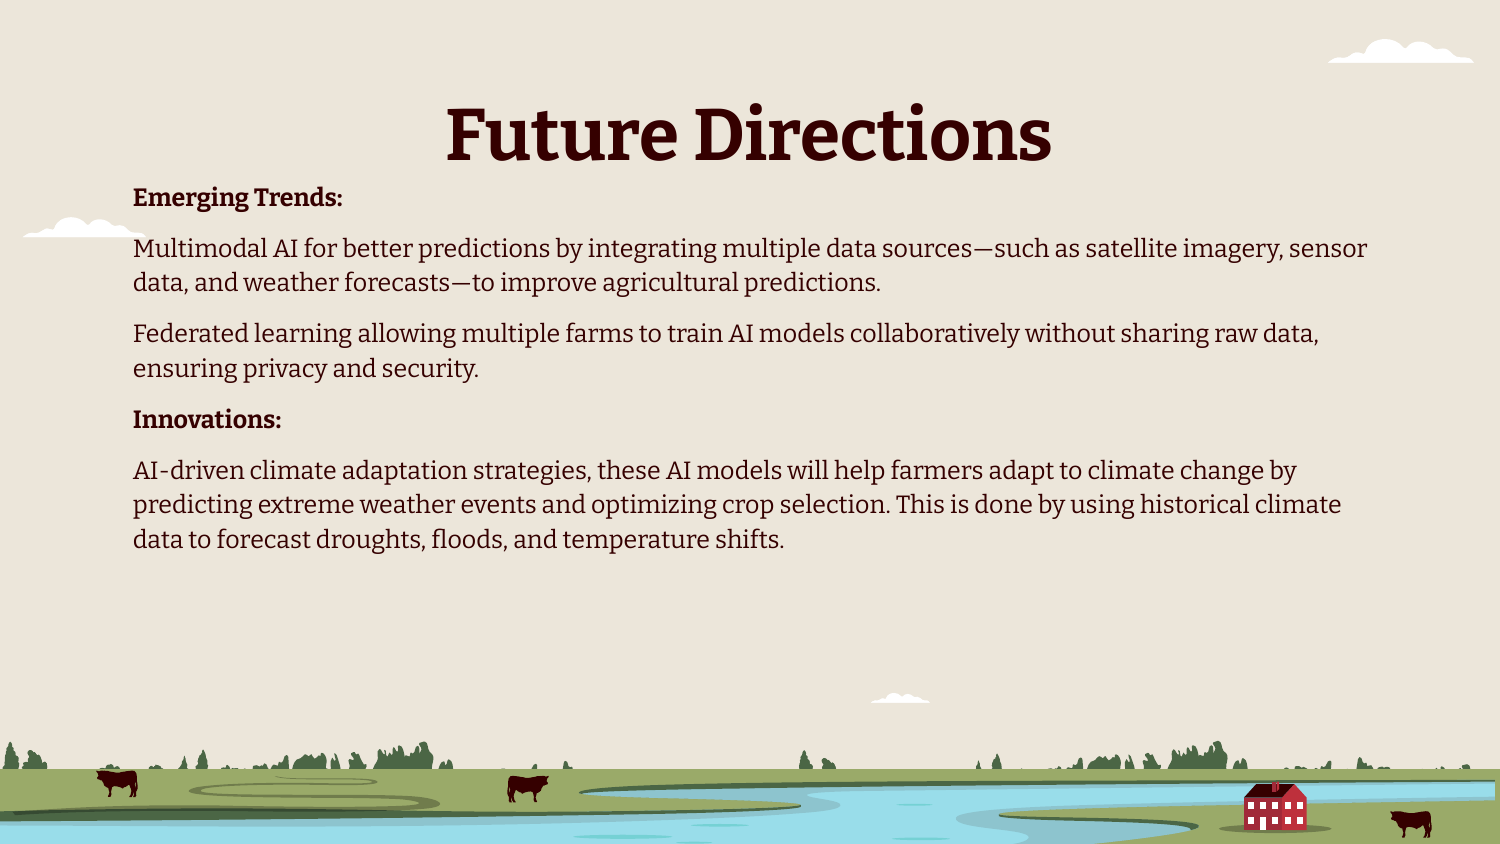

# Future Directions
Emerging Trends:
Multimodal AI for better predictions by integrating multiple data sources—such as satellite imagery, sensor data, and weather forecasts—to improve agricultural predictions.
Federated learning allowing multiple farms to train AI models collaboratively without sharing raw data, ensuring privacy and security.
Innovations:
AI-driven climate adaptation strategies, these AI models will help farmers adapt to climate change by predicting extreme weather events and optimizing crop selection. This is done by using historical climate data to forecast droughts, floods, and temperature shifts.